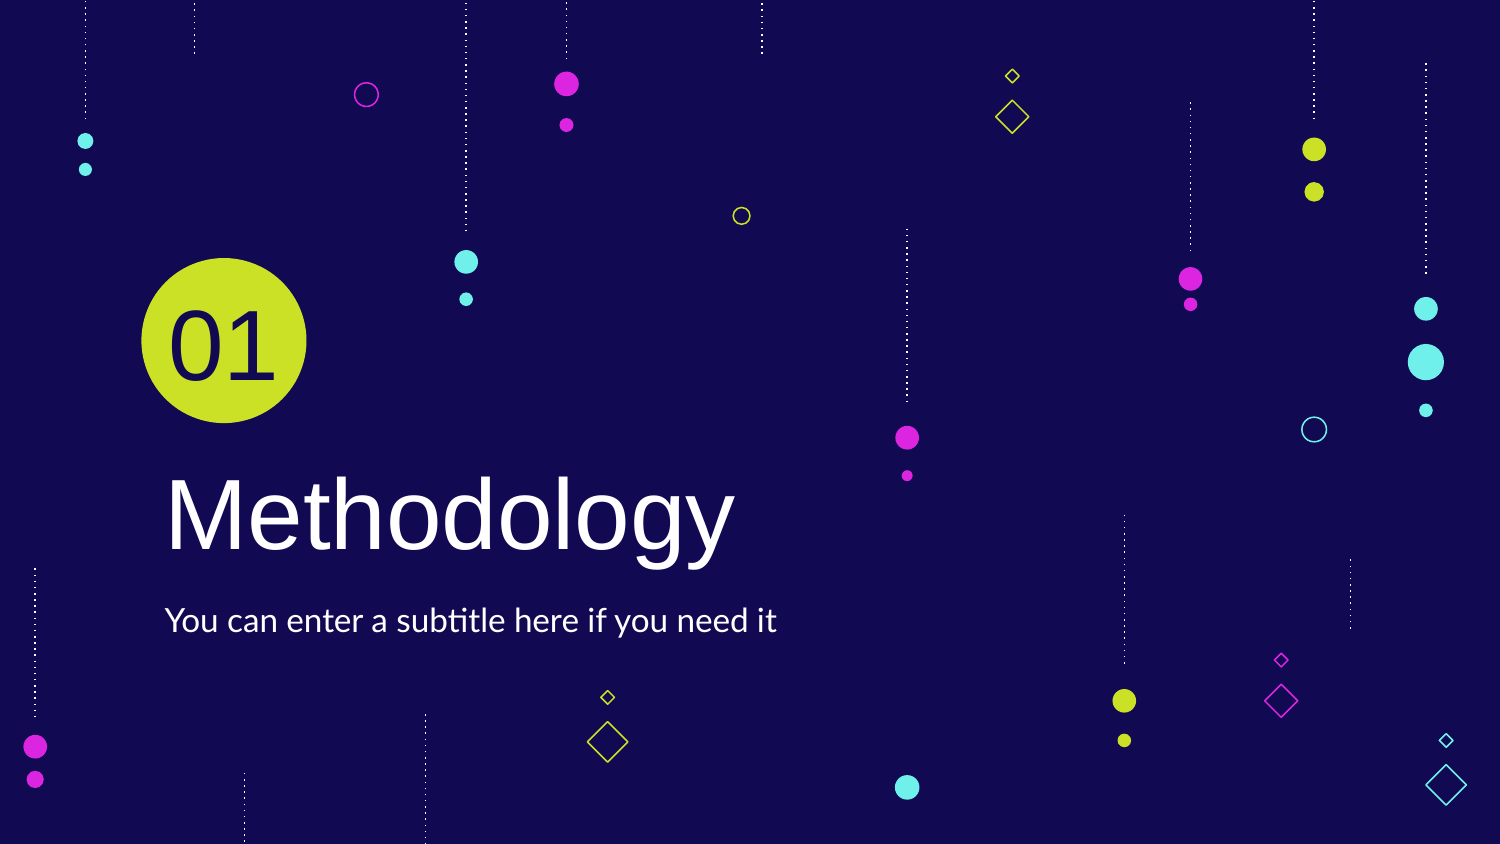

01

# Methodology

You can enter a subtitle here if you need it